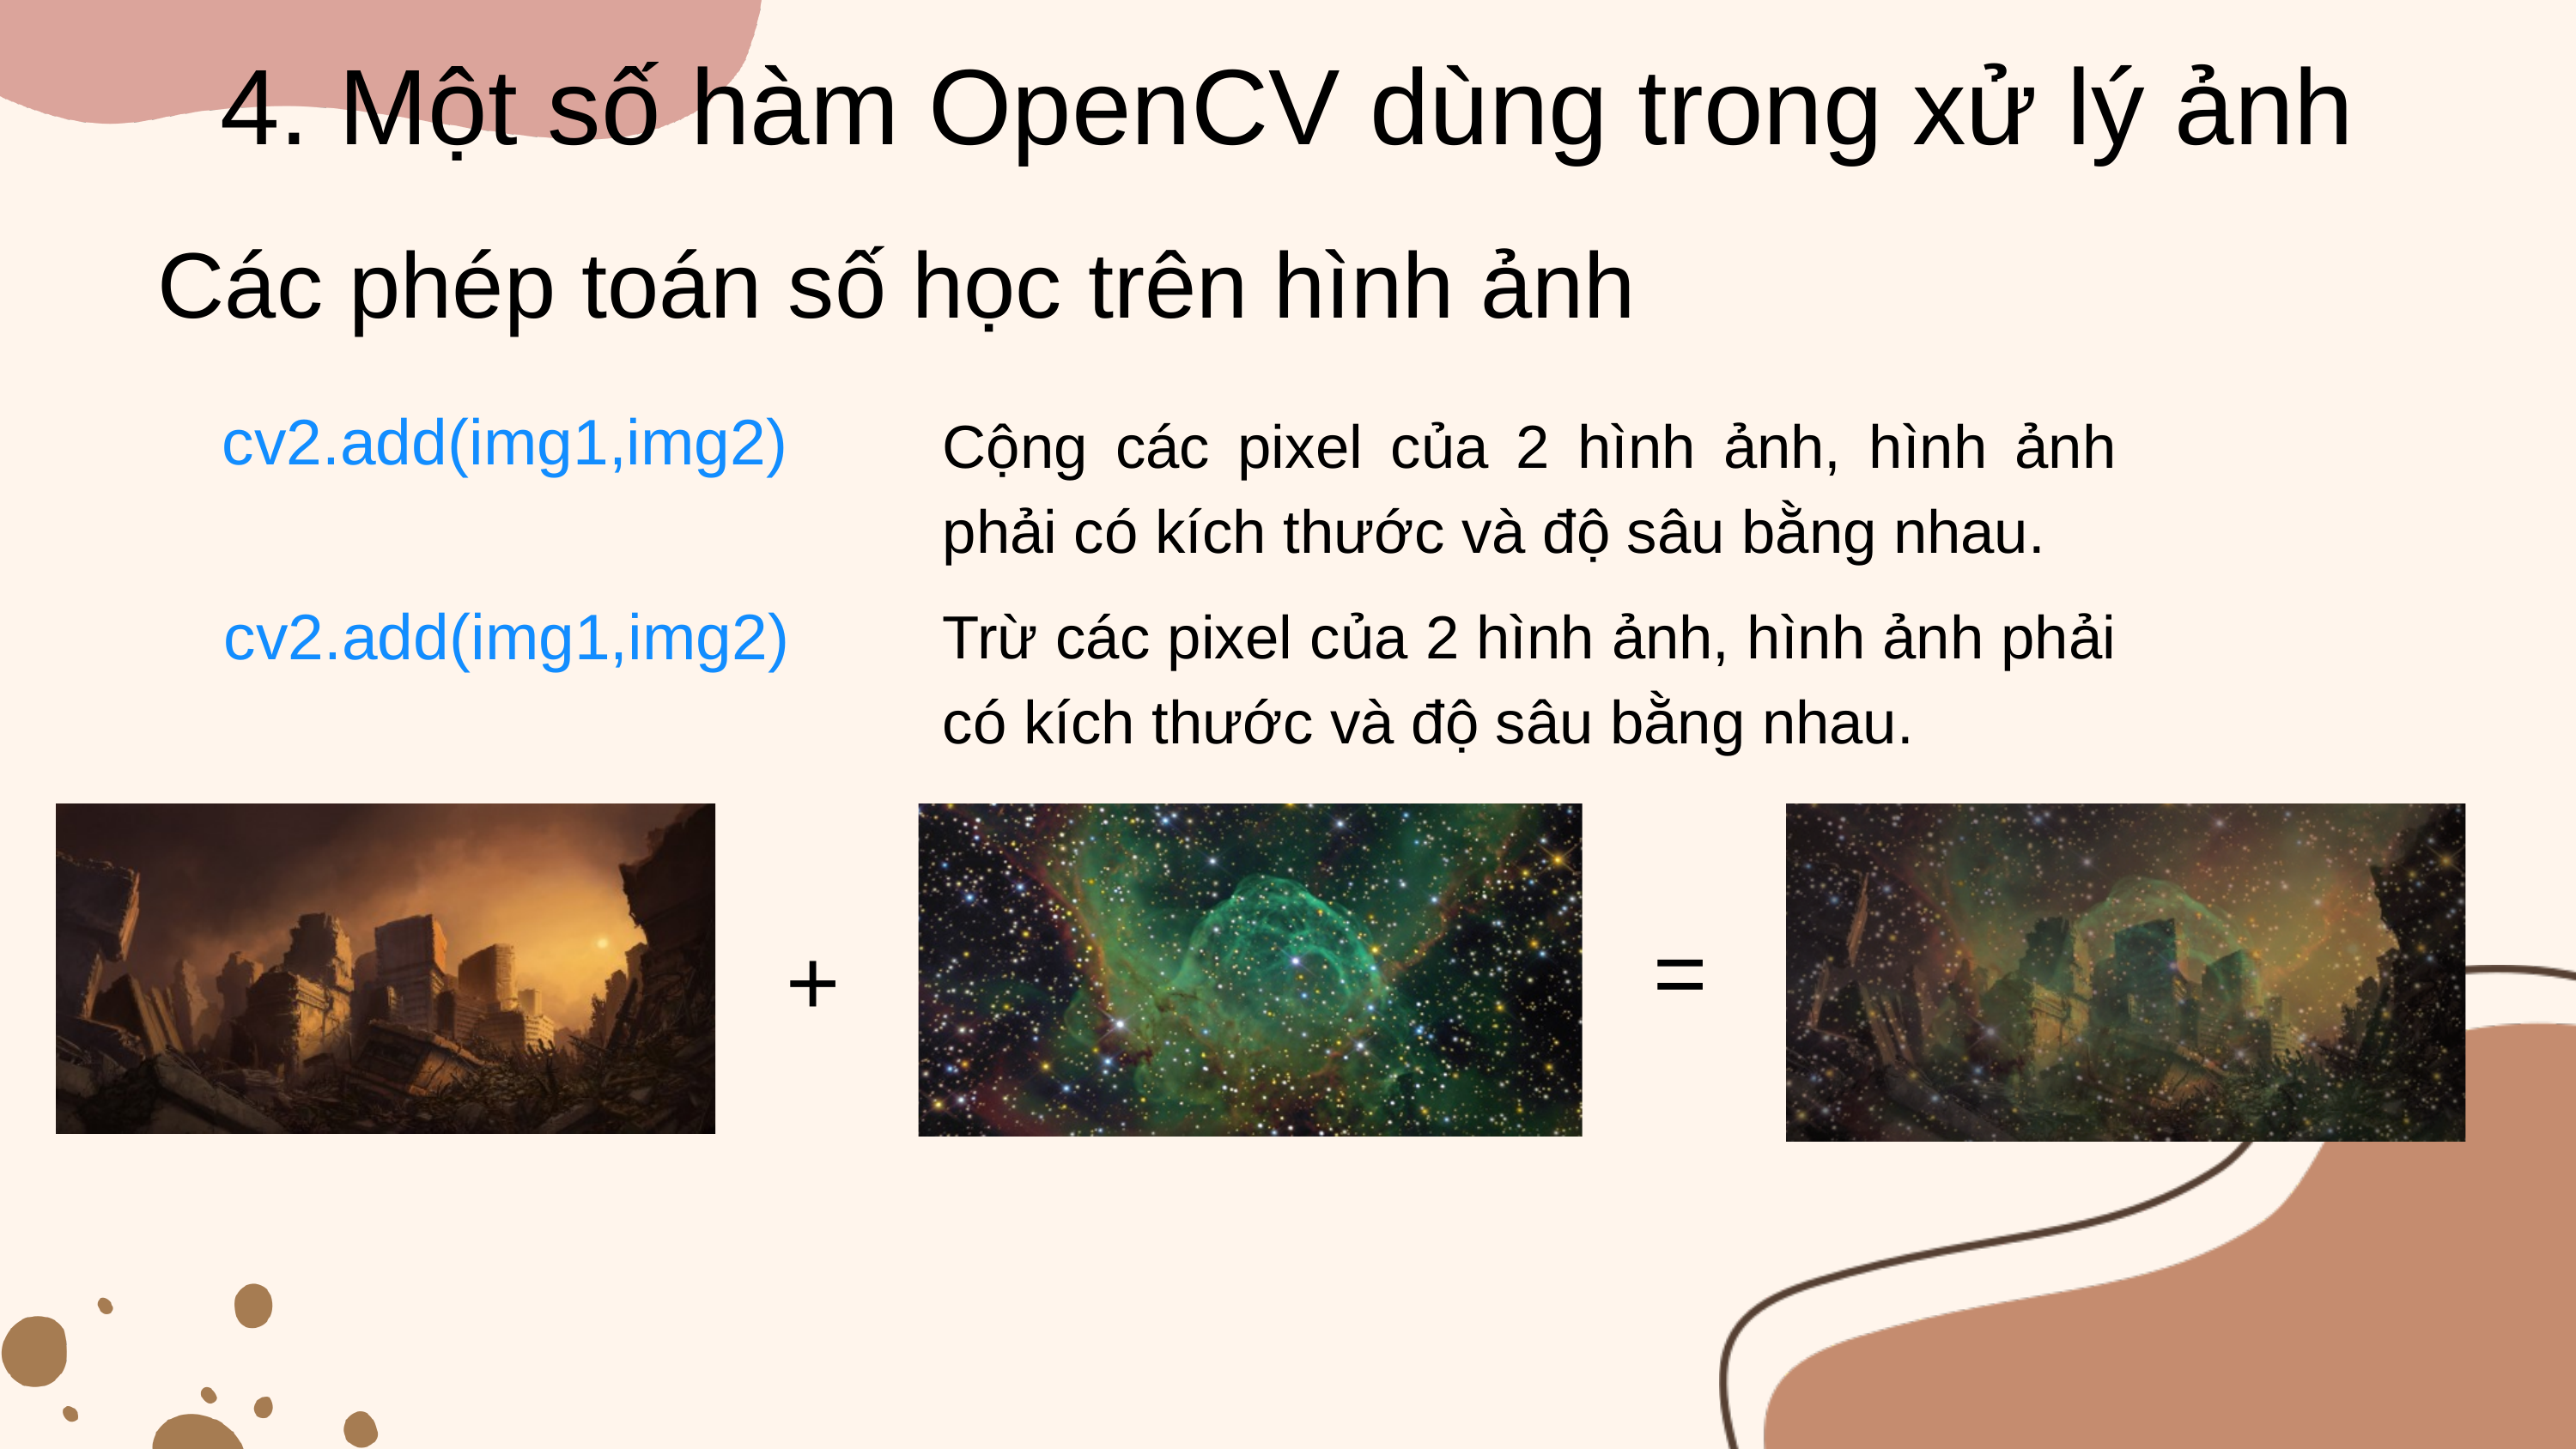

4. Một số hàm OpenCV dùng trong xử lý ảnh
Các phép toán số học trên hình ảnh
cv2.add(img1,img2)
Cộng các pixel của 2 hình ảnh, hình ảnh phải có kích thước và độ sâu bằng nhau.
cv2.add(img1,img2)
Trừ các pixel của 2 hình ảnh, hình ảnh phải có kích thước và độ sâu bằng nhau.

=
+